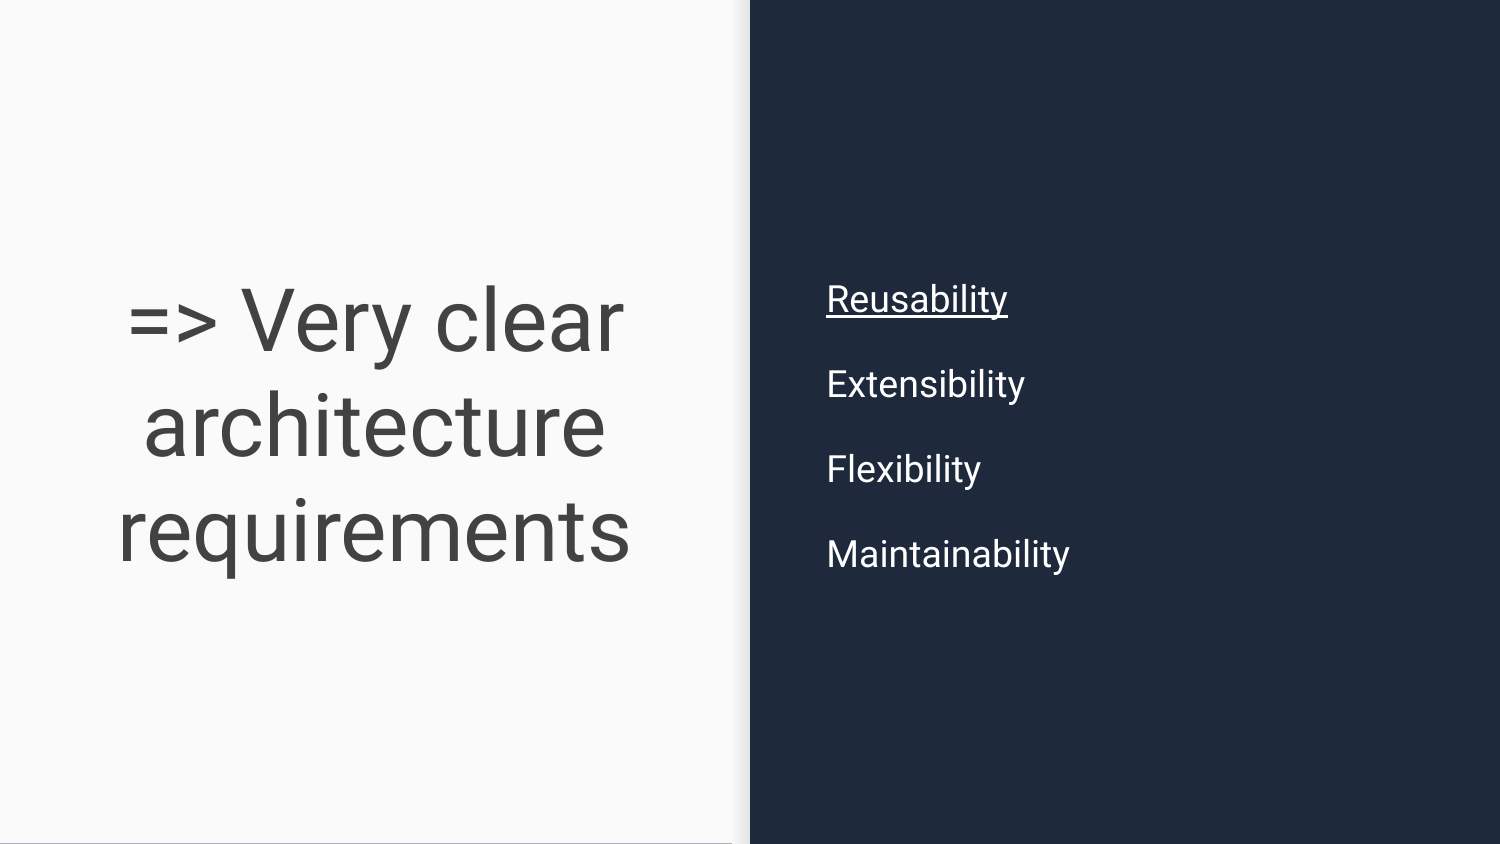

Reusability
Extensibility
Flexibility
Maintainability
# => Very clear
architecture requirements